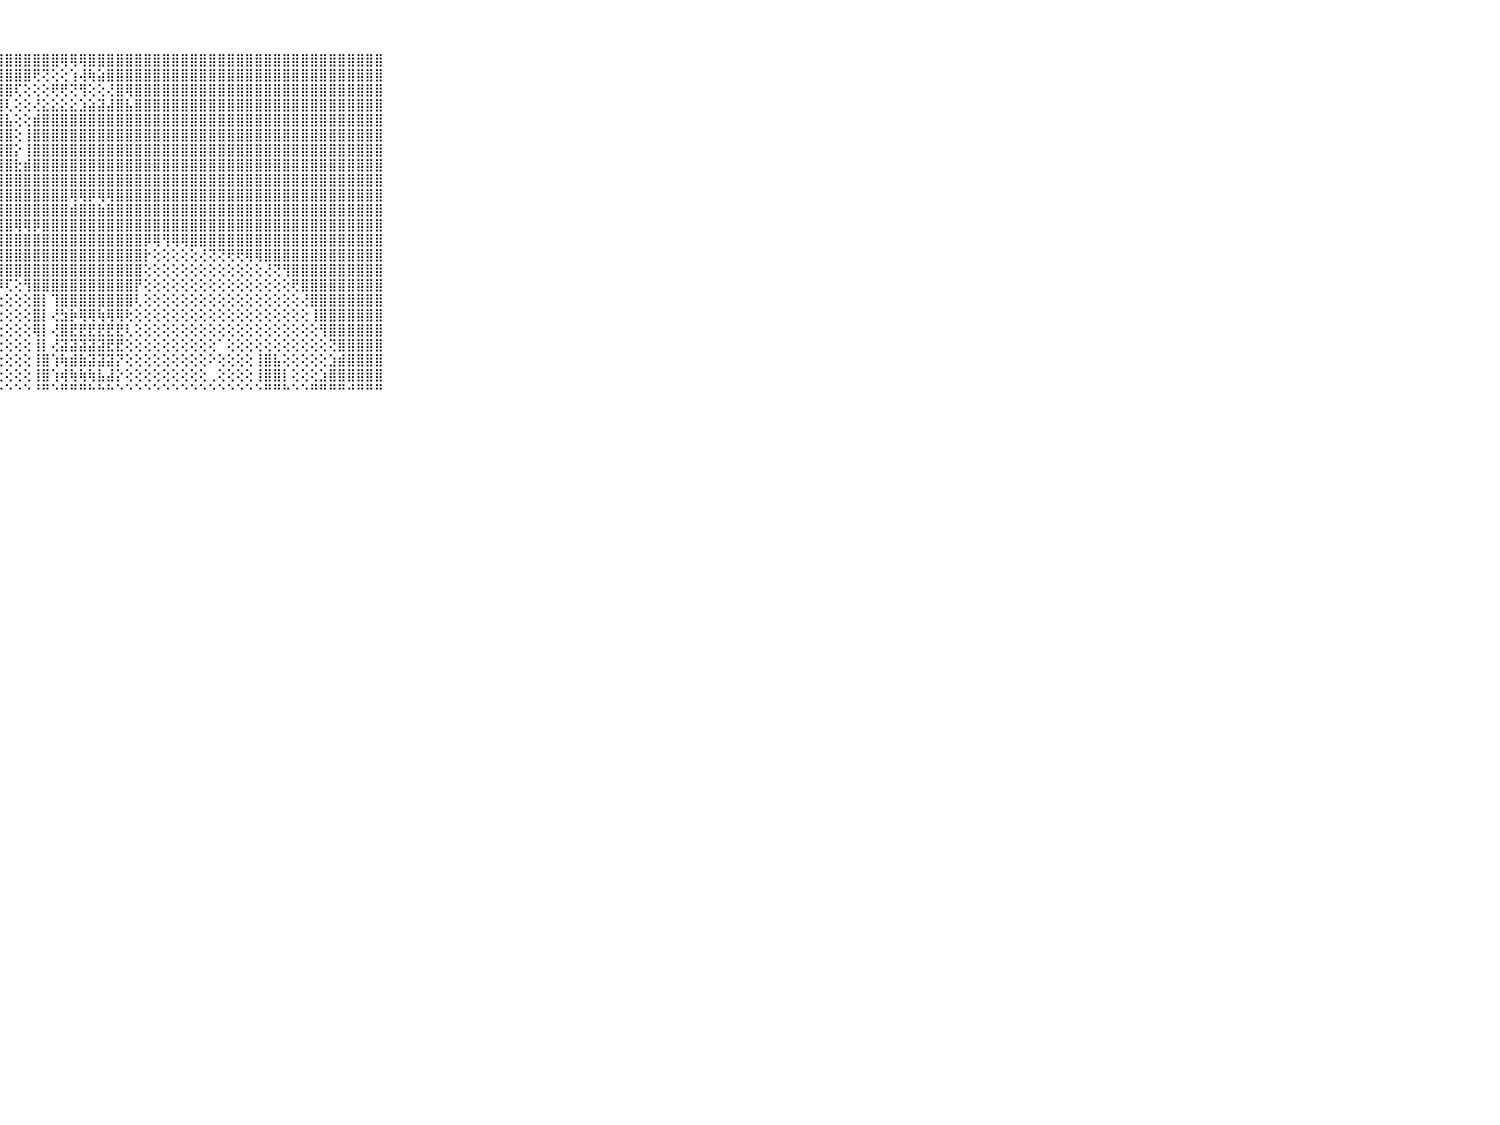

⠀⠀⠀⠀⠀⠀⠀⠀⠀⠀⠀⣿⣿⣿⣿⣿⣿⣿⣿⣿⣿⣿⣿⣿⣿⣿⣿⣿⣿⣿⣿⣿⣿⣿⢿⢿⢿⣿⣿⣿⣿⣿⣿⣿⣿⣿⣿⣿⣿⣿⣿⣿⣿⣿⣿⣿⣿⣿⣿⣿⣿⣿⣿⣿⣿⣿⣿⣿⣿⠀⠀⠀⠀⠀⠀⠀⠀⠀⠀⠀⠀
⠀⠀⠀⠀⠀⠀⠀⠀⠀⠀⠀⣿⣿⣿⣿⣿⣿⣿⣿⣿⣿⣿⣿⣿⣿⣿⣿⣿⣿⣿⣿⢟⢝⢕⢕⢱⢼⢷⣵⣿⣿⣿⣿⣿⣿⣿⣿⣿⣿⣿⣿⣿⣿⣿⣿⣿⣿⣿⣿⣿⣿⣿⣿⣿⣿⣿⣿⣿⣿⠀⠀⠀⠀⠀⠀⠀⠀⠀⠀⠀⠀
⠀⠀⠀⠀⠀⠀⠀⠀⠀⠀⠀⣿⣿⣿⣿⣿⣿⣿⣿⣿⣿⣿⣿⣿⣿⣿⣿⣿⣿⢏⢕⢕⢕⢟⢟⢝⢻⢕⢕⢜⣿⢿⣿⣿⣿⣿⣿⣿⣿⣿⣿⣿⣿⣿⣿⣿⣿⣿⣿⣿⣿⣿⣿⣿⣿⣿⣿⣿⣿⠀⠀⠀⠀⠀⠀⠀⠀⠀⠀⠀⠀
⠀⠀⠀⠀⠀⠀⠀⠀⠀⠀⠀⣿⣿⣿⣿⣿⣿⣿⣿⣿⣿⣿⣿⣿⣿⣿⣿⣿⢇⢕⢕⢜⣕⣕⣕⣕⣱⣵⣽⣼⣿⣧⣿⣿⣿⣿⣿⣿⣿⣿⣿⣿⣿⣿⣿⣿⣿⣿⣿⣿⣿⣿⣿⣿⣿⣿⣿⣿⣿⠀⠀⠀⠀⠀⠀⠀⠀⠀⠀⠀⠀
⠀⠀⠀⠀⠀⠀⠀⠀⠀⠀⠀⣿⣿⣿⣿⣿⣿⣿⣿⣿⣿⣿⣿⣿⣿⣿⣿⣿⣧⢕⢕⣾⣿⣿⣿⣿⣿⣿⣿⣿⣿⣿⣿⣿⣿⣿⣿⣿⣿⣿⣿⣿⣿⣿⣿⣿⣿⣿⣿⣿⣿⣿⣿⣿⣿⣿⣿⣿⣿⠀⠀⠀⠀⠀⠀⠀⠀⠀⠀⠀⠀
⠀⠀⠀⠀⠀⠀⠀⠀⠀⠀⠀⣿⣿⣿⣿⣿⣿⣿⣿⣿⣿⣿⣿⣿⣿⣿⣿⣿⣿⢕⢸⣿⣿⣿⣿⣿⣿⣿⣿⣿⣿⣿⣿⣿⣿⣿⣿⣿⣿⣿⣿⣿⣿⣿⣿⣿⣿⣿⣿⣿⣿⣿⣿⣿⣿⣿⣿⣿⣿⠀⠀⠀⠀⠀⠀⠀⠀⠀⠀⠀⠀
⠀⠀⠀⠀⠀⠀⠀⠀⠀⠀⠀⣿⣿⣿⣿⣿⣿⣿⣿⣿⣿⣿⣿⣿⣿⣿⣿⣿⣿⡕⢸⣿⣿⣿⣿⣿⣿⣿⣿⣿⣿⣿⣿⣿⣿⣿⣿⣿⣿⣿⣿⣿⣿⣿⣿⣿⣿⣿⣿⣿⣿⣿⣿⣿⣿⣿⣿⣿⣿⠀⠀⠀⠀⠀⠀⠀⠀⠀⠀⠀⠀
⠀⠀⠀⠀⠀⠀⠀⠀⠀⠀⠀⣿⣿⣿⣿⣿⣿⣿⣿⣿⣿⣿⣿⣿⣿⣿⣿⣿⣿⣗⣾⣿⣿⣿⣿⣿⣿⣿⣿⣿⣿⣿⣿⣿⣿⣿⣿⣿⣿⣿⣿⣿⣿⣿⣿⣿⣿⣿⣿⣿⣿⣿⣿⣿⣿⣿⣿⣿⣿⠀⠀⠀⠀⠀⠀⠀⠀⠀⠀⠀⠀
⠀⠀⠀⠀⠀⠀⠀⠀⠀⠀⠀⣿⣿⣿⣿⣿⣿⣿⣿⣿⣿⣿⣿⣿⣿⣿⣿⣿⣿⣿⣿⣿⣿⣿⣿⣿⣿⣿⣿⣿⣿⣿⣿⣿⣿⣿⣿⣿⣿⣿⣿⣿⣿⣿⣿⣿⣿⣿⣿⣿⣿⣿⣿⣿⣿⣿⣿⣿⣿⠀⠀⠀⠀⠀⠀⠀⠀⠀⠀⠀⠀
⠀⠀⠀⠀⠀⠀⠀⠀⠀⠀⠀⣿⣿⣿⣿⣿⣿⣿⣿⣿⣿⣿⣿⣿⣿⣿⣿⣿⣿⣿⣿⣿⣿⣿⣿⢿⢿⡿⢿⢿⣿⣿⣿⣿⣿⣿⣿⣿⣿⣿⣿⣿⣿⣿⣿⣿⣿⣿⣿⣿⣿⣿⣿⣿⣿⣿⣿⣿⣿⠀⠀⠀⠀⠀⠀⠀⠀⠀⠀⠀⠀
⠀⠀⠀⠀⠀⠀⠀⠀⠀⠀⠀⣿⣿⣿⣿⣿⣿⣿⣿⣿⣿⣿⣿⣿⣿⣿⣿⣿⣿⣿⣿⣿⣿⣿⣿⣾⣿⣿⣷⣿⣿⣿⣿⣿⣿⣿⣿⣿⣿⣿⣿⣿⣿⣿⣿⣿⣿⣿⣿⣿⣿⣿⣿⣿⣿⣿⣿⣿⣿⠀⠀⠀⠀⠀⠀⠀⠀⠀⠀⠀⠀
⠀⠀⠀⠀⠀⠀⠀⠀⠀⠀⠀⣿⣿⣿⣿⣿⣿⣿⣿⣿⣿⣿⣿⣿⣿⣿⣿⣿⣿⢿⢿⡿⣿⣿⣿⣿⣿⣿⣿⣿⣿⣿⣿⣿⣿⣿⣿⣿⣿⣿⣿⣿⣿⣿⣿⣿⣿⣿⣿⣿⣿⣿⣿⣿⣿⣿⣿⣿⣿⠀⠀⠀⠀⠀⠀⠀⠀⠀⠀⠀⠀
⠀⠀⠀⠀⠀⠀⠀⠀⠀⠀⠀⣿⣿⣿⣿⣿⣿⣿⣿⣿⣿⣿⣿⣿⣿⣿⣿⣿⣿⣿⣿⣿⣿⣿⣿⣿⣿⣿⣿⣿⣿⣿⣿⡿⢿⢻⢿⢿⣿⣿⣿⣿⣿⣿⣿⣿⣿⣿⣿⣿⣿⣿⣿⣿⣿⣿⣿⣿⣿⠀⠀⠀⠀⠀⠀⠀⠀⠀⠀⠀⠀
⠀⠀⠀⠀⠀⠀⠀⠀⠀⠀⠀⣿⣿⣿⣿⣿⣿⣿⣿⣿⣿⣿⣿⣿⣿⣿⣿⣿⣿⣿⣿⣿⣿⣿⣿⣿⣿⣿⣿⣿⣿⣿⣿⡗⢕⢕⢕⢕⢕⢜⢝⢝⢟⢟⢿⢿⣿⣿⣿⣿⣿⣿⣿⣿⣿⣿⣿⣿⣿⠀⠀⠀⠀⠀⠀⠀⠀⠀⠀⠀⠀
⠀⠀⠀⠀⠀⠀⠀⠀⠀⠀⠀⣿⣿⣿⣿⣿⣿⣿⣿⣿⣿⣿⣿⣿⣿⣿⣿⣿⣿⣿⣿⣿⣿⣿⣿⣿⣿⣿⣿⣿⣿⣿⣿⢕⢕⢕⢕⢕⢕⢕⢕⢕⢕⢕⢕⢕⢜⢝⢻⣿⣿⣿⣿⣿⣿⣿⣿⣿⣿⠀⠀⠀⠀⠀⠀⠀⠀⠀⠀⠀⠀
⠀⠀⠀⠀⠀⠀⠀⠀⠀⠀⠀⣿⣿⣿⣿⣿⣿⣿⣿⣿⣿⣿⣿⣿⣿⣿⣿⡿⢏⢕⢻⣿⣿⣿⣿⣿⣿⣿⣿⣿⣿⣿⡟⢕⢕⢕⢕⢕⢕⢕⢕⢕⢕⢕⢕⢕⢕⢕⢕⢟⣿⣿⣿⣿⣿⣿⣿⣿⣿⠀⠀⠀⠀⠀⠀⠀⠀⠀⠀⠀⠀
⠀⠀⠀⠀⠀⠀⠀⠀⠀⠀⠀⣿⣿⣿⣿⣿⣿⣿⣿⣿⣿⣿⣿⣿⣿⡟⢕⢕⢕⢕⢕⣿⡇⢹⣿⣿⣿⣿⣿⣿⣿⣿⢇⢕⢕⢕⢕⢕⢕⢕⢕⢕⢕⢕⢕⢕⢕⢕⢕⢕⢜⣿⣿⣿⣿⣿⣿⣿⣿⠀⠀⠀⠀⠀⠀⠀⠀⠀⠀⠀⠀
⠀⠀⠀⠀⠀⠀⠀⠀⠀⠀⠀⣿⣿⣿⣿⣿⣿⣿⣿⣿⣿⣿⣿⡿⢟⢕⢕⢕⢕⢕⢕⣿⡇⢜⣳⡷⢿⢿⢷⢿⢿⢗⢕⢕⢕⢕⢕⢕⢕⢕⢕⢕⢕⢕⢕⢕⢕⢕⢕⢕⢕⢸⣿⣿⣿⣿⣿⣿⣿⠀⠀⠀⠀⠀⠀⠀⠀⠀⠀⠀⠀
⠀⠀⠀⠀⠀⠀⠀⠀⠀⠀⠀⣿⣿⣿⣿⣿⣿⣿⣿⣯⢿⡿⢿⢕⢕⢕⢕⢕⢕⢕⢕⢿⡇⢜⣿⣟⣟⣟⣟⣟⣟⢇⢕⢕⢕⢕⢕⢕⢕⢕⢕⢕⢕⢕⢕⢕⢕⢕⢕⢕⢕⢕⢻⣿⣿⣿⣿⣿⣿⠀⠀⠀⠀⠀⠀⠀⠀⠀⠀⠀⠀
⠀⠀⠀⠀⠀⠀⠀⠀⠀⠀⠀⣿⣿⣿⣿⣿⡿⢵⢧⢱⣼⡇⢕⢕⢕⢕⢕⢕⢕⢕⢕⢸⡇⢜⣽⣽⣽⣽⣽⣟⣟⢕⢕⢕⢕⢕⢕⢕⢕⢕⢕⠁⢕⢕⢕⢕⢕⢕⢕⢕⢕⢕⢕⢝⣿⣿⣿⣿⣿⠀⠀⠀⠀⠀⠀⠀⠀⠀⠀⠀⠀
⠀⠀⠀⠀⠀⠀⠀⠀⠀⠀⠀⣿⣿⣿⣿⣯⢏⢜⢕⢕⣿⢇⢕⢕⢕⢕⢕⢕⢕⢕⢕⢸⣿⢱⢷⣾⣷⣽⣽⣽⡝⢕⢕⢕⢕⢕⢕⢕⢕⢕⠕⢕⢕⢕⢕⢸⣿⣧⢕⢕⢕⢕⢕⣱⣾⣿⣿⣿⣿⠀⠀⠀⠀⠀⠀⠀⠀⠀⠀⠀⠀
⠀⠀⠀⠀⠀⠀⠀⠀⠀⠀⠀⢜⢿⣿⣿⣿⣕⢕⢕⢕⣿⢕⢕⢕⢕⢕⢕⢕⢕⢕⢕⢸⣿⢱⢾⢷⢷⢷⣧⣼⡕⢕⢕⢕⢕⢕⢕⢕⢕⢕⢀⢕⢕⢕⢕⢸⣿⣿⡇⢕⢕⢕⣱⣿⣿⣿⣿⣿⣿⠀⠀⠀⠀⠀⠀⠀⠀⠀⠀⠀⠀
⠀⠀⠀⠀⠀⠀⠀⠀⠀⠀⠀⠑⠚⠛⠛⠛⠛⠚⠙⠑⠑⠑⠑⠑⠑⠃⠑⠑⠑⠑⠑⠘⠛⠑⠛⠛⠛⠓⠓⠓⠑⠑⠑⠑⠑⠑⠑⠑⠑⠑⠑⠑⠑⠑⠑⠑⠛⠛⠓⠑⠑⠛⠛⠛⠛⠚⠛⠛⠛⠀⠀⠀⠀⠀⠀⠀⠀⠀⠀⠀⠀